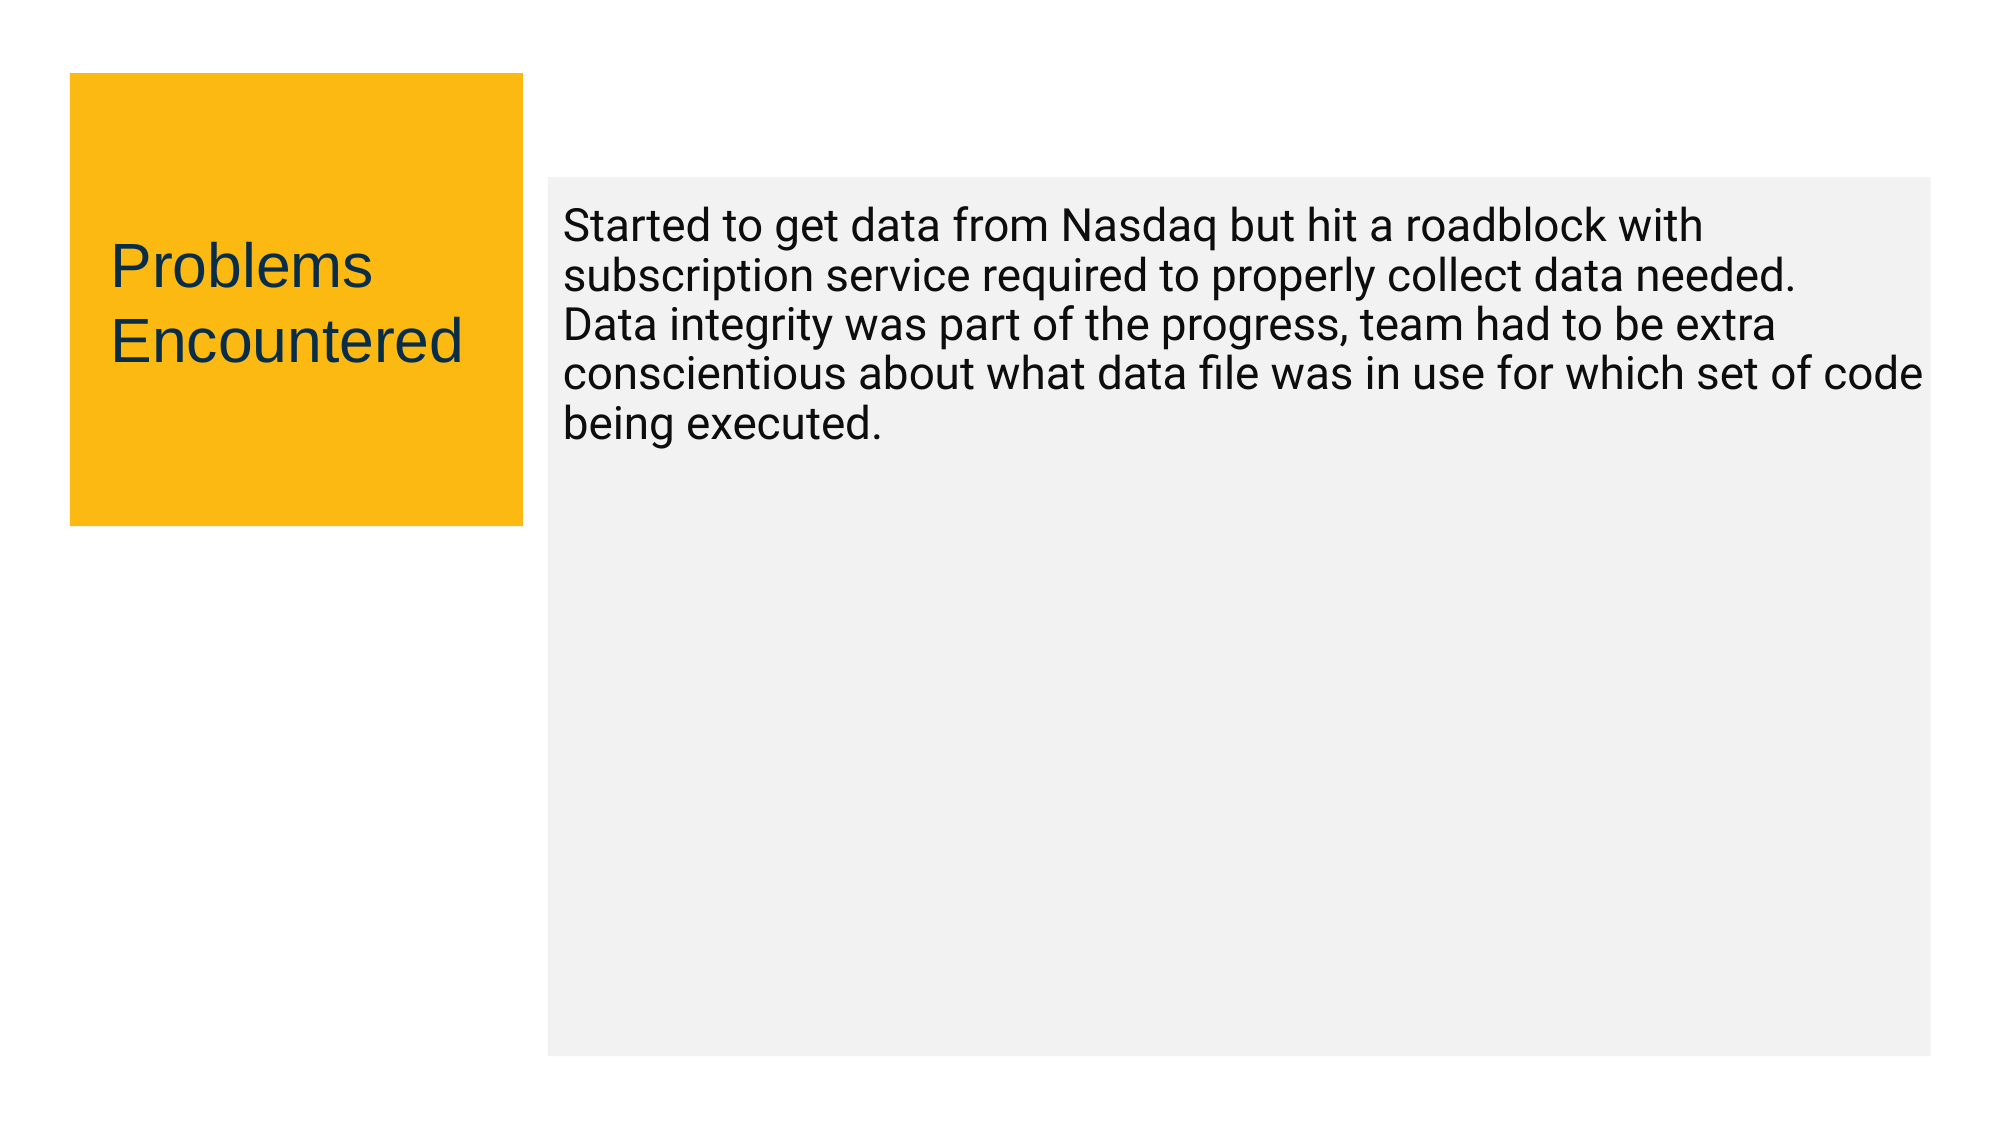

Started to get data from Nasdaq but hit a roadblock with subscription service required to properly collect data needed.
Data integrity was part of the progress, team had to be extra conscientious about what data file was in use for which set of code being executed.

Problems Encountered